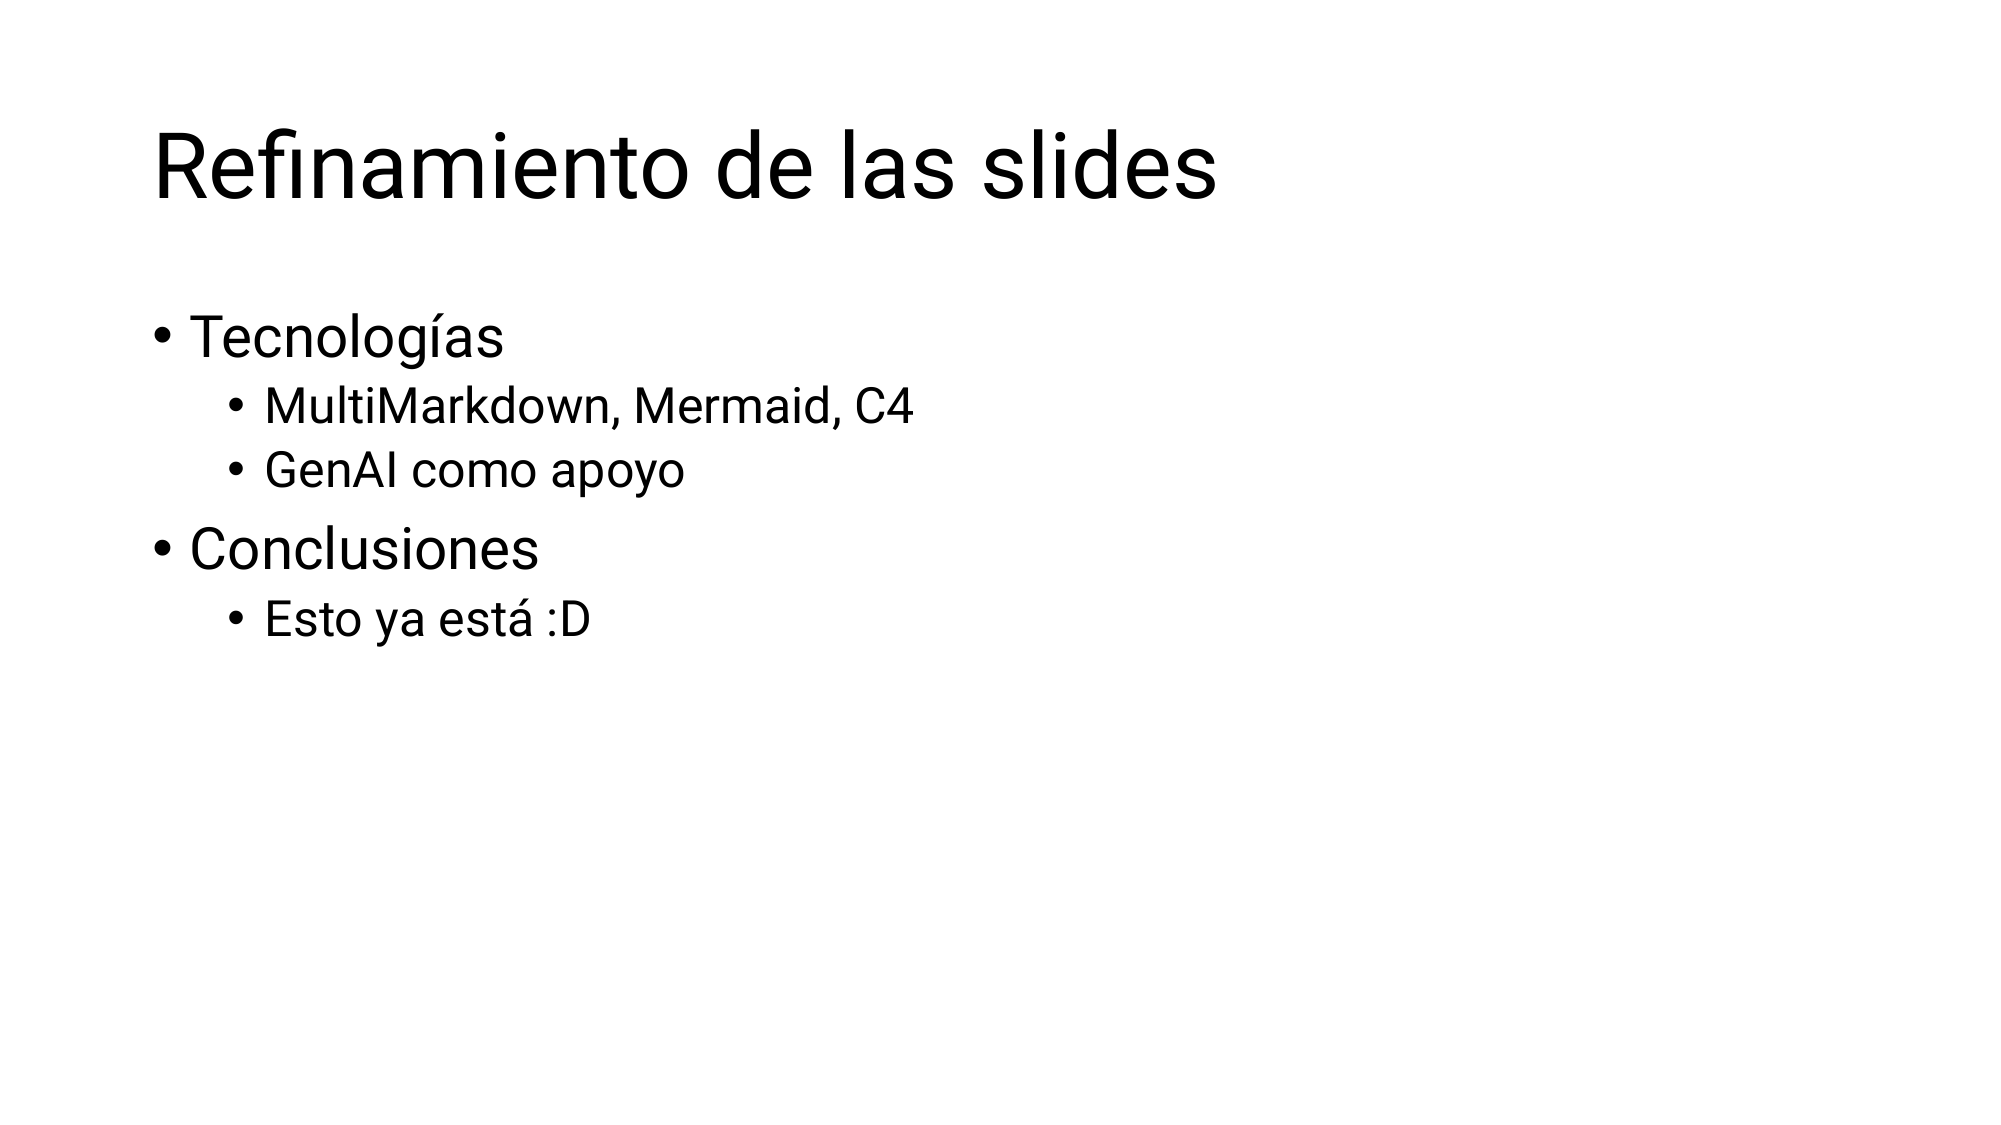

# Refinamiento de las slides
Tecnologías
MultiMarkdown, Mermaid, C4
GenAI como apoyo
Conclusiones
Esto ya está :D